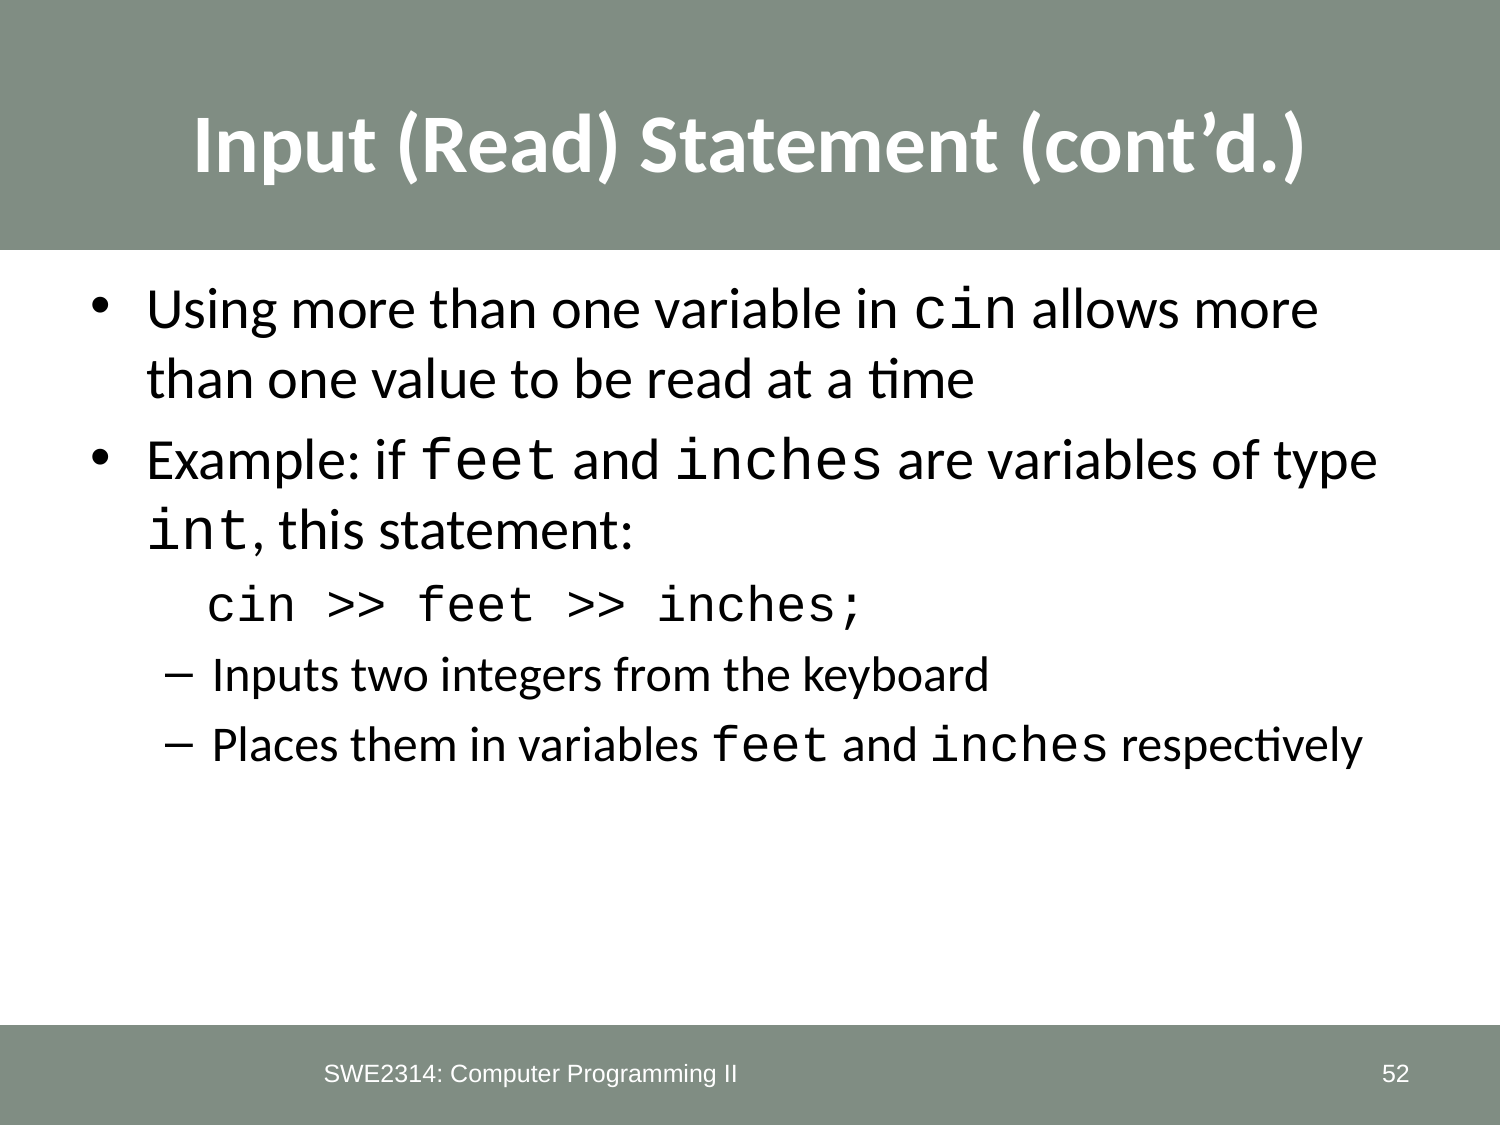

# Input (Read) Statement (cont’d.)
Using more than one variable in cin allows more than one value to be read at a time
Example: if feet and inches are variables of type int, this statement:
	  cin >> feet >> inches;
Inputs two integers from the keyboard
Places them in variables feet and inches respectively
SWE2314: Computer Programming II
52